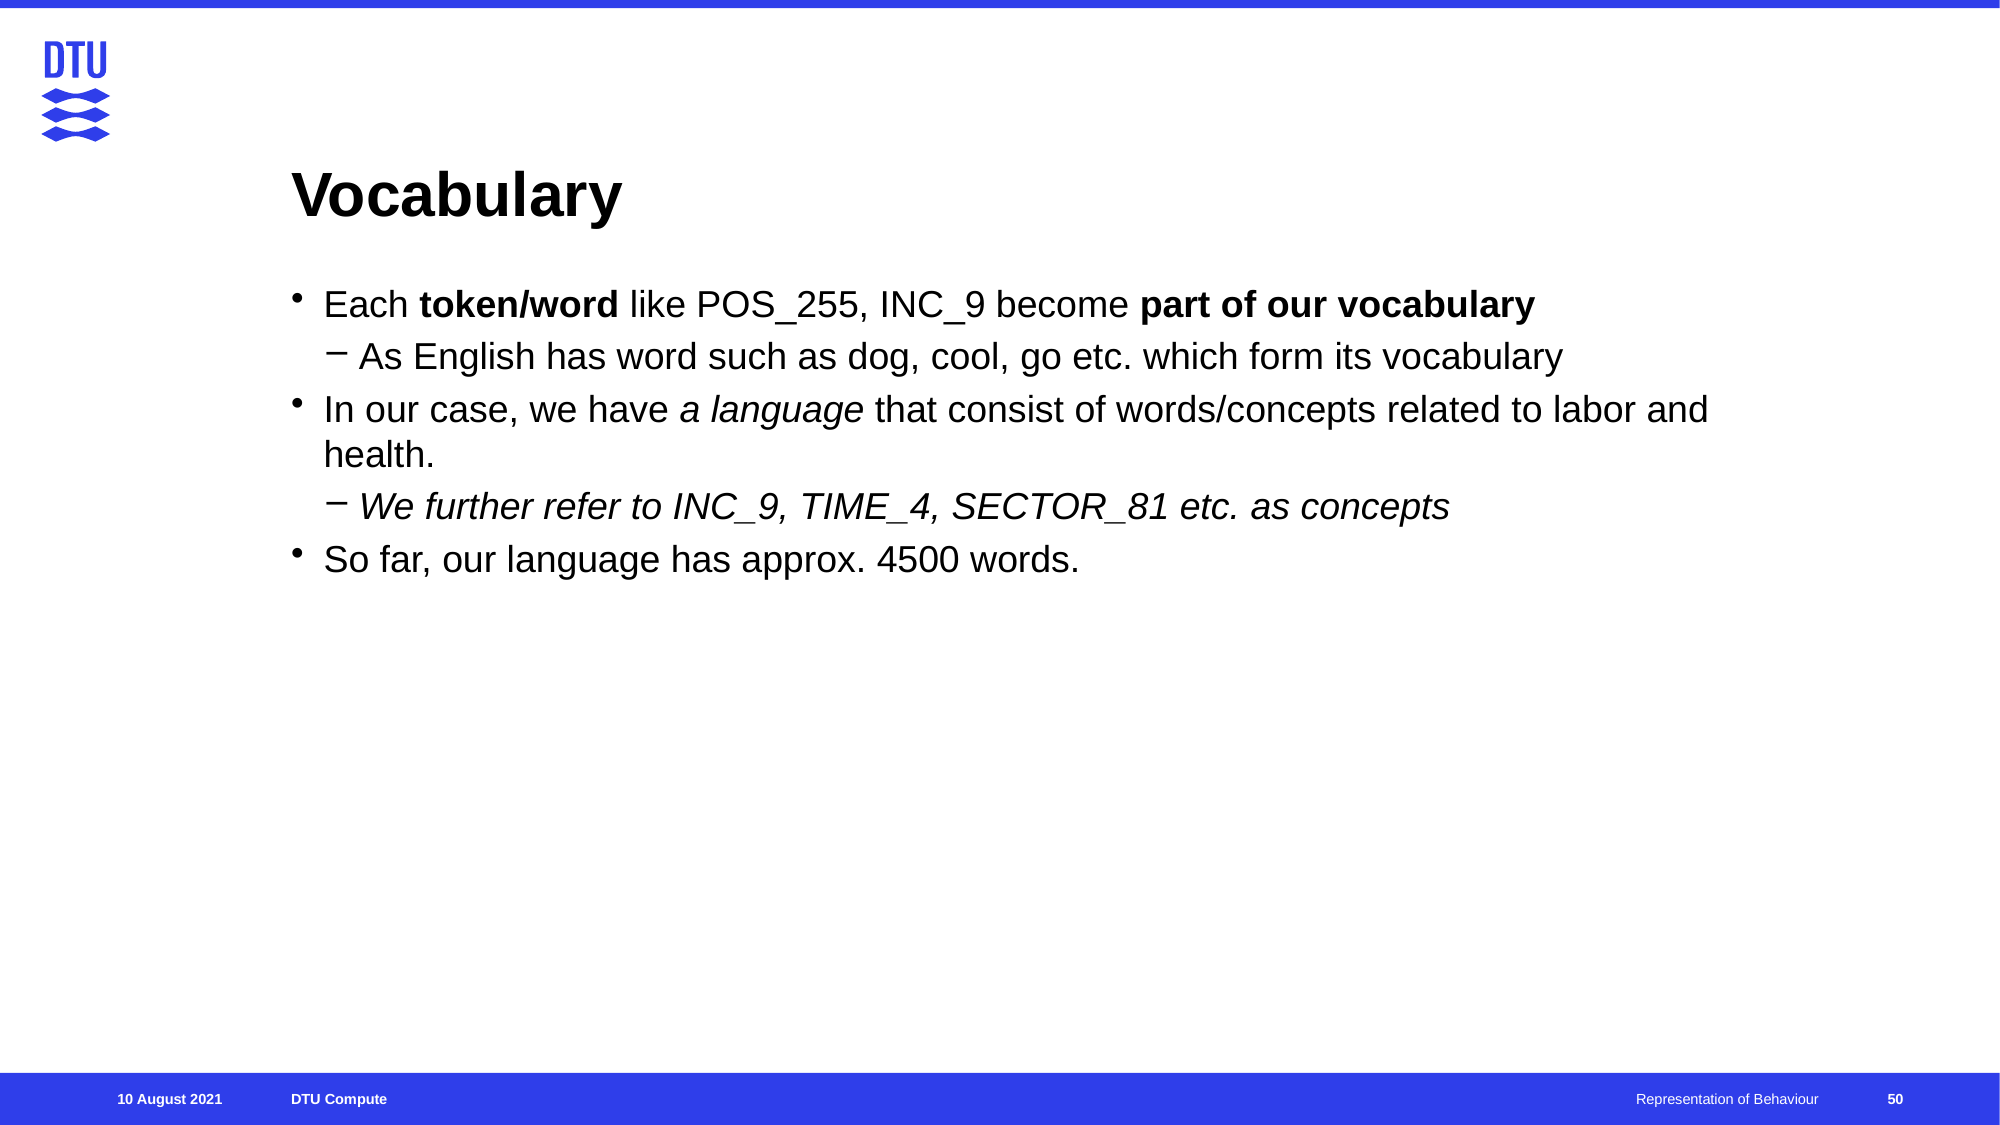

# Vocabulary
Each token/word like POS_255, INC_9 become part of our vocabulary
As English has word such as dog, cool, go etc. which form its vocabulary
In our case, we have a language that consist of words/concepts related to labor and health.
We further refer to INC_9, TIME_4, SECTOR_81 etc. as concepts
So far, our language has approx. 4500 words.

50